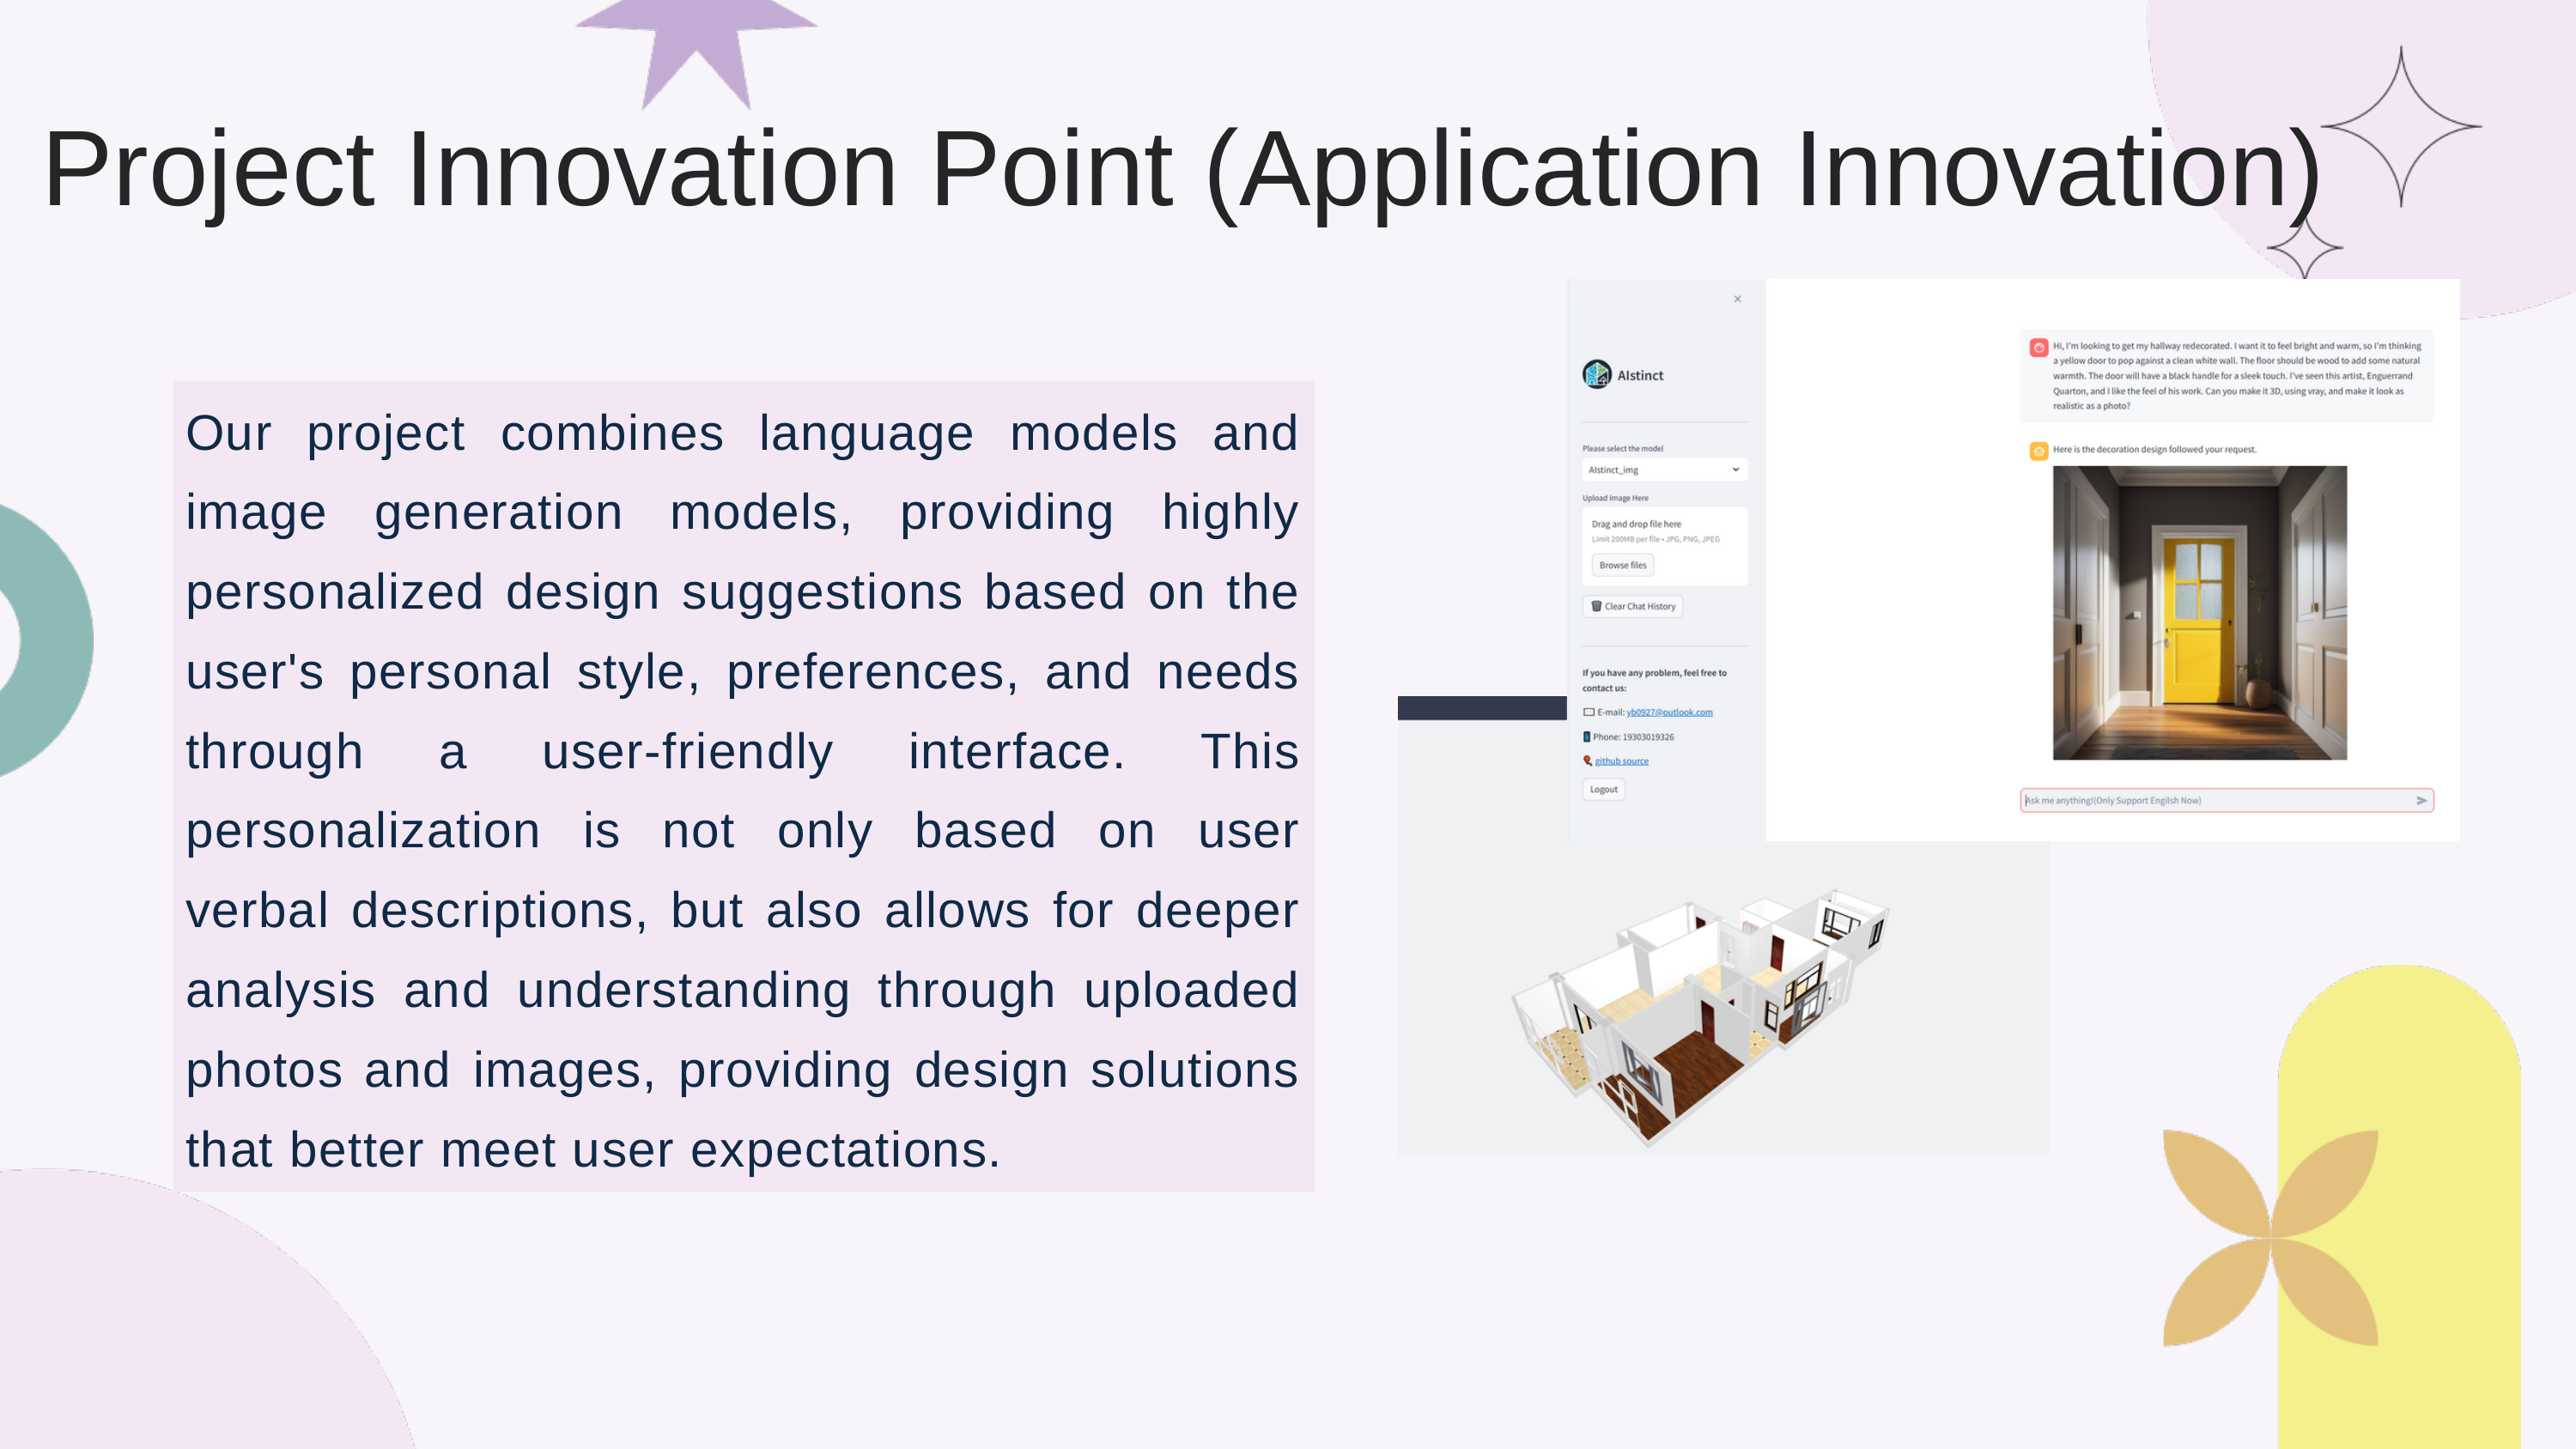

Project Innovation Point (Application Innovation)

Our project combines language models and image generation models, providing highly personalized design suggestions based on the user's personal style, preferences, and needs through a user-friendly interface. This personalization is not only based on user verbal descriptions, but also allows for deeper analysis and understanding through uploaded photos and images, providing design solutions that better meet user expectations.